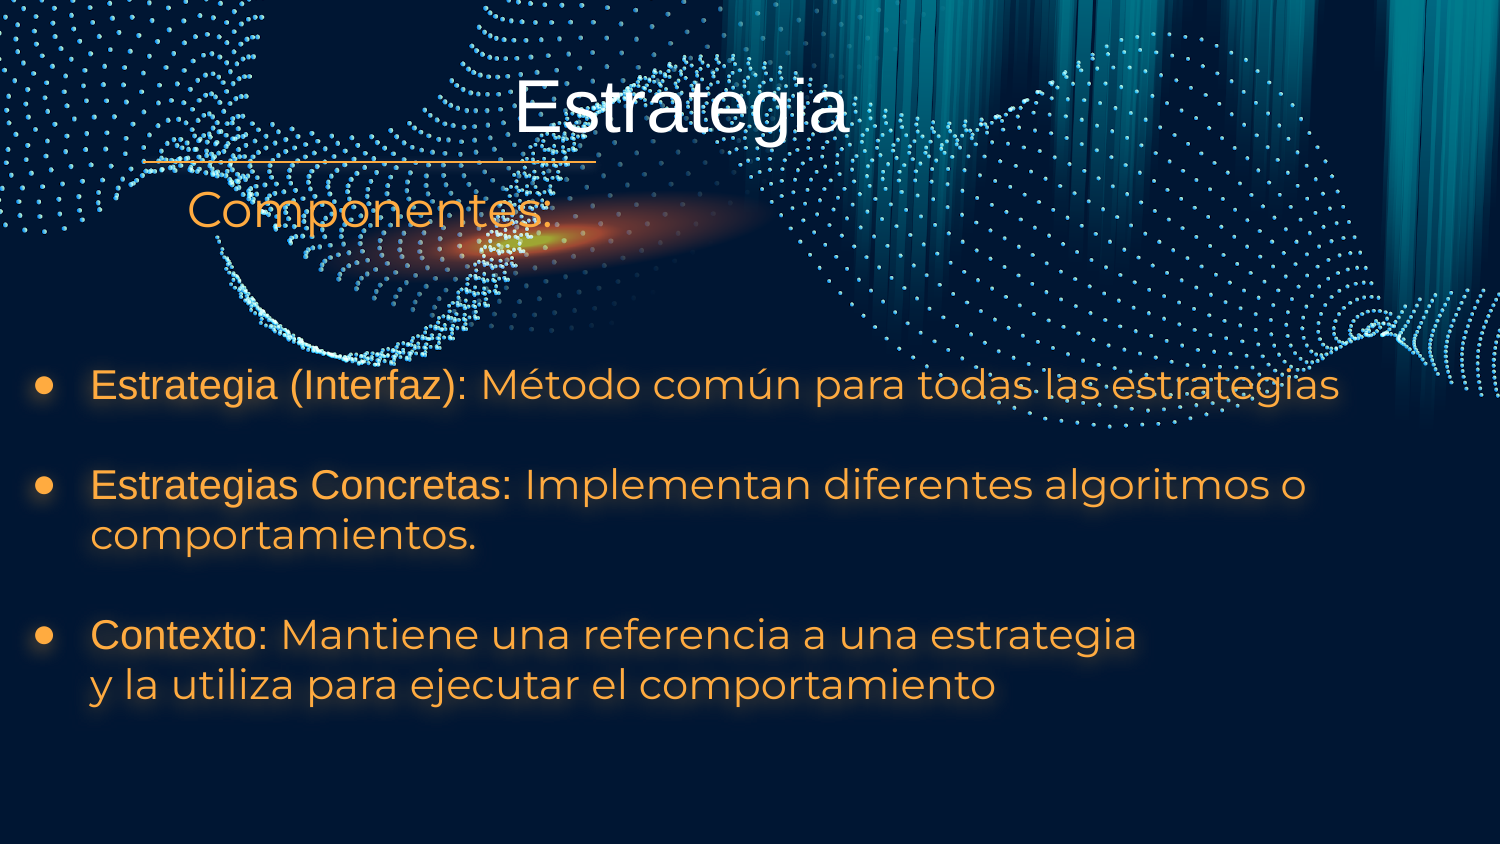

# Estrategia
Componentes:
Estrategia (Interfaz): Método común para todas las estrategias

Estrategias Concretas: Implementan diferentes algoritmos o comportamientos.

Contexto: Mantiene una referencia a una estrategia
y la utiliza para ejecutar el comportamiento